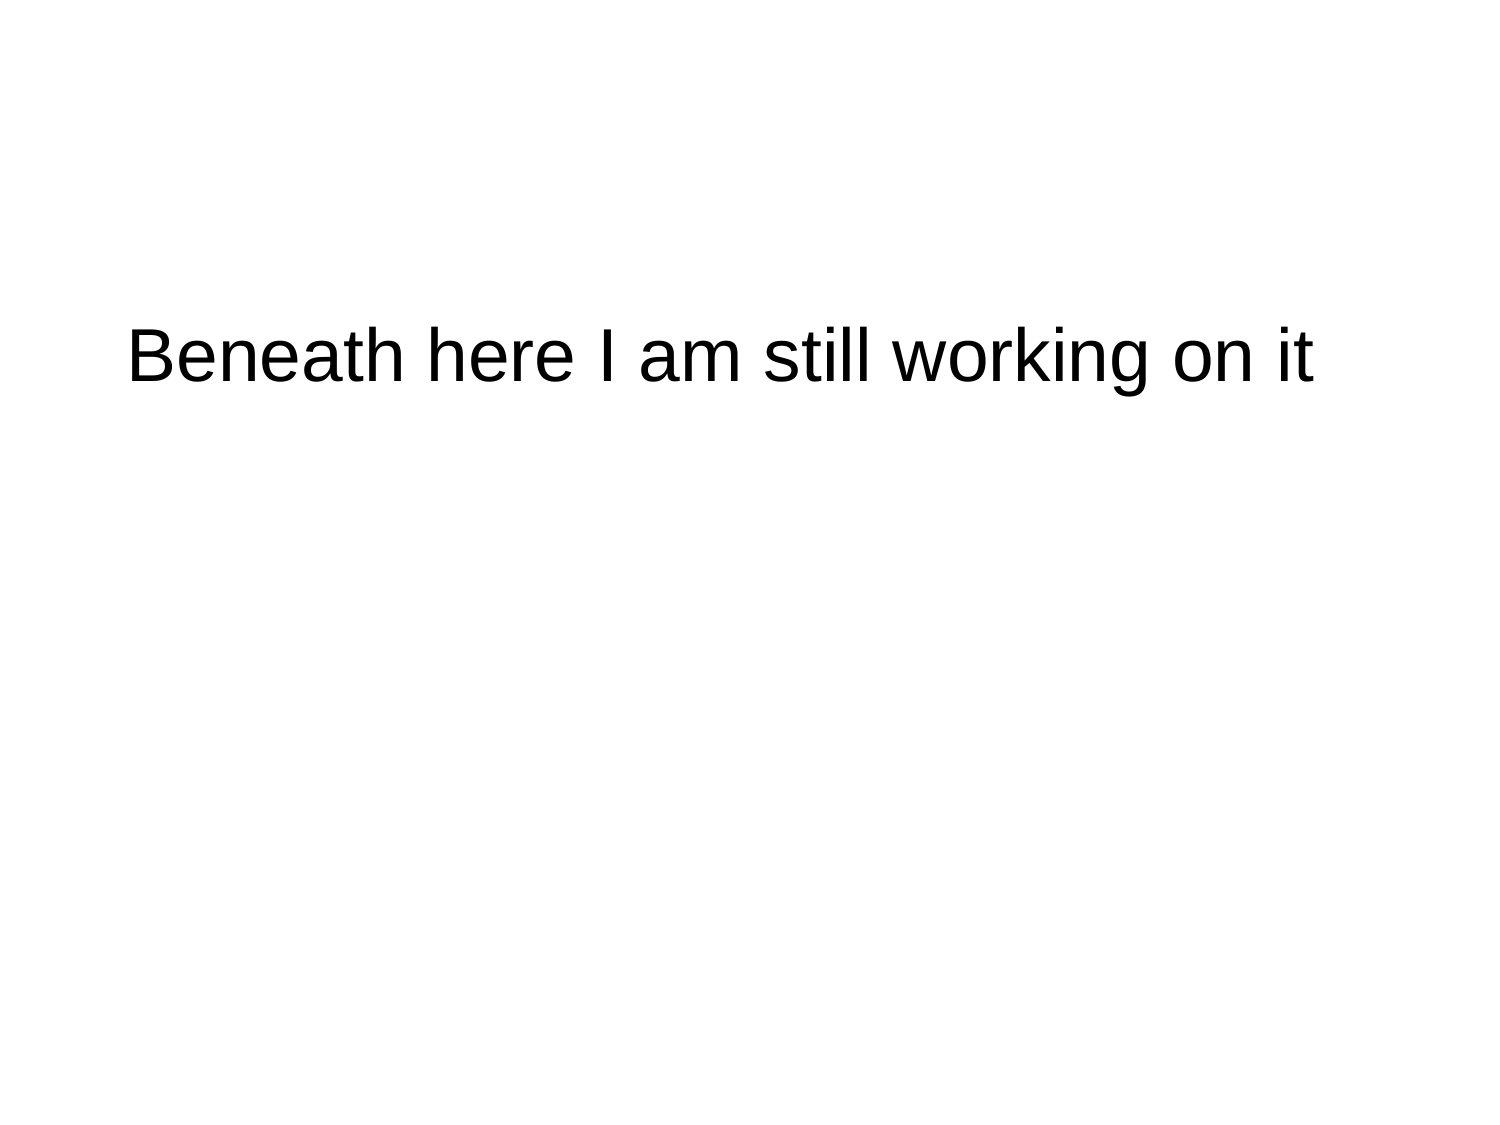

Beneath here I am still working on it